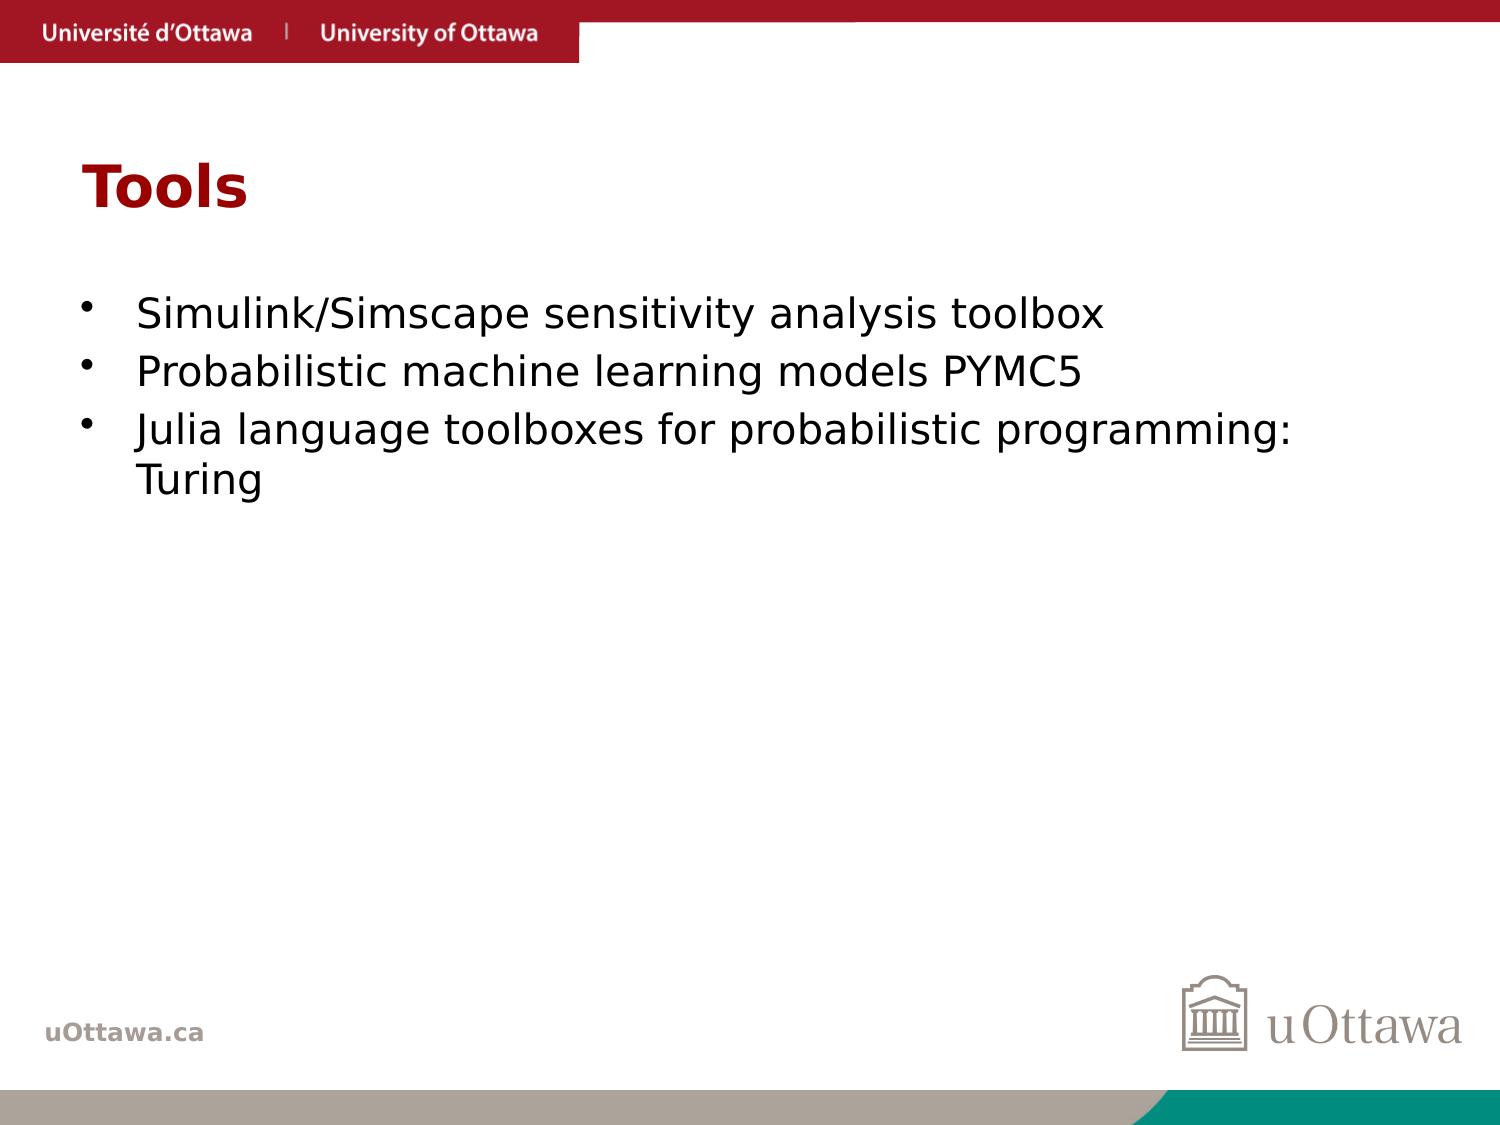

# Tools
Simulink/Simscape sensitivity analysis toolbox
Probabilistic machine learning models PYMC5
Julia language toolboxes for probabilistic programming: Turing